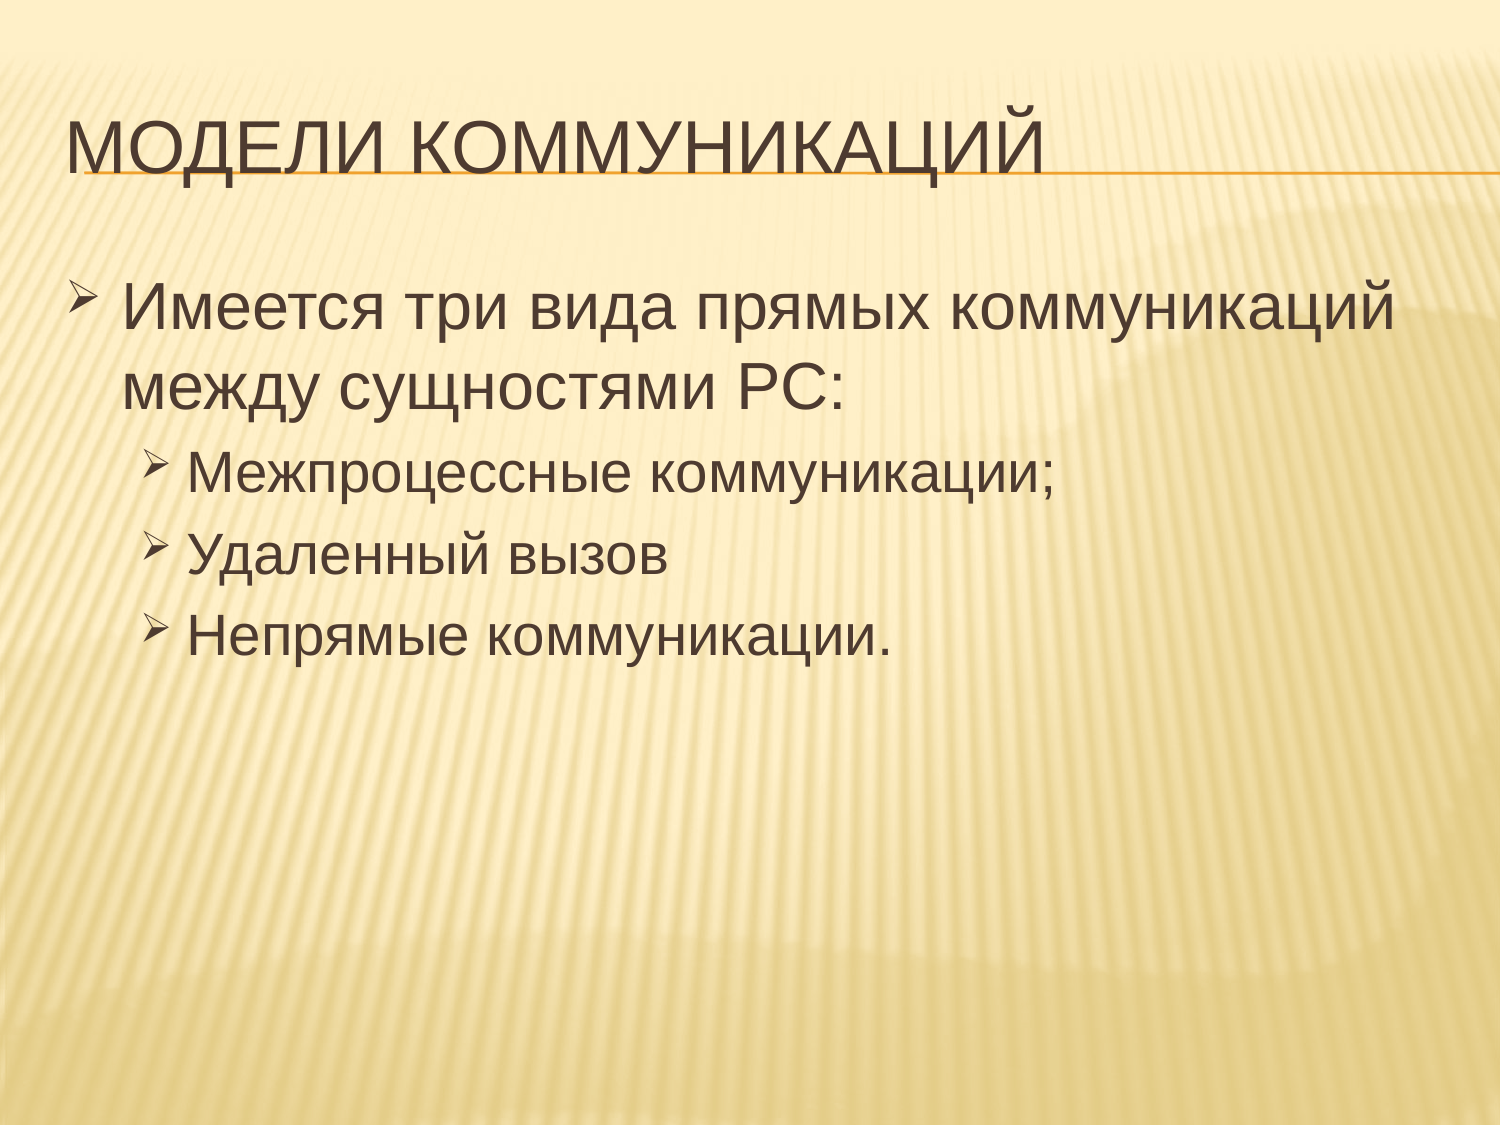

# Модели коммуникаций
Имеется три вида прямых коммуникаций между сущностями РС:
Межпроцессные коммуникации;
Удаленный вызов
Непрямые коммуникации.